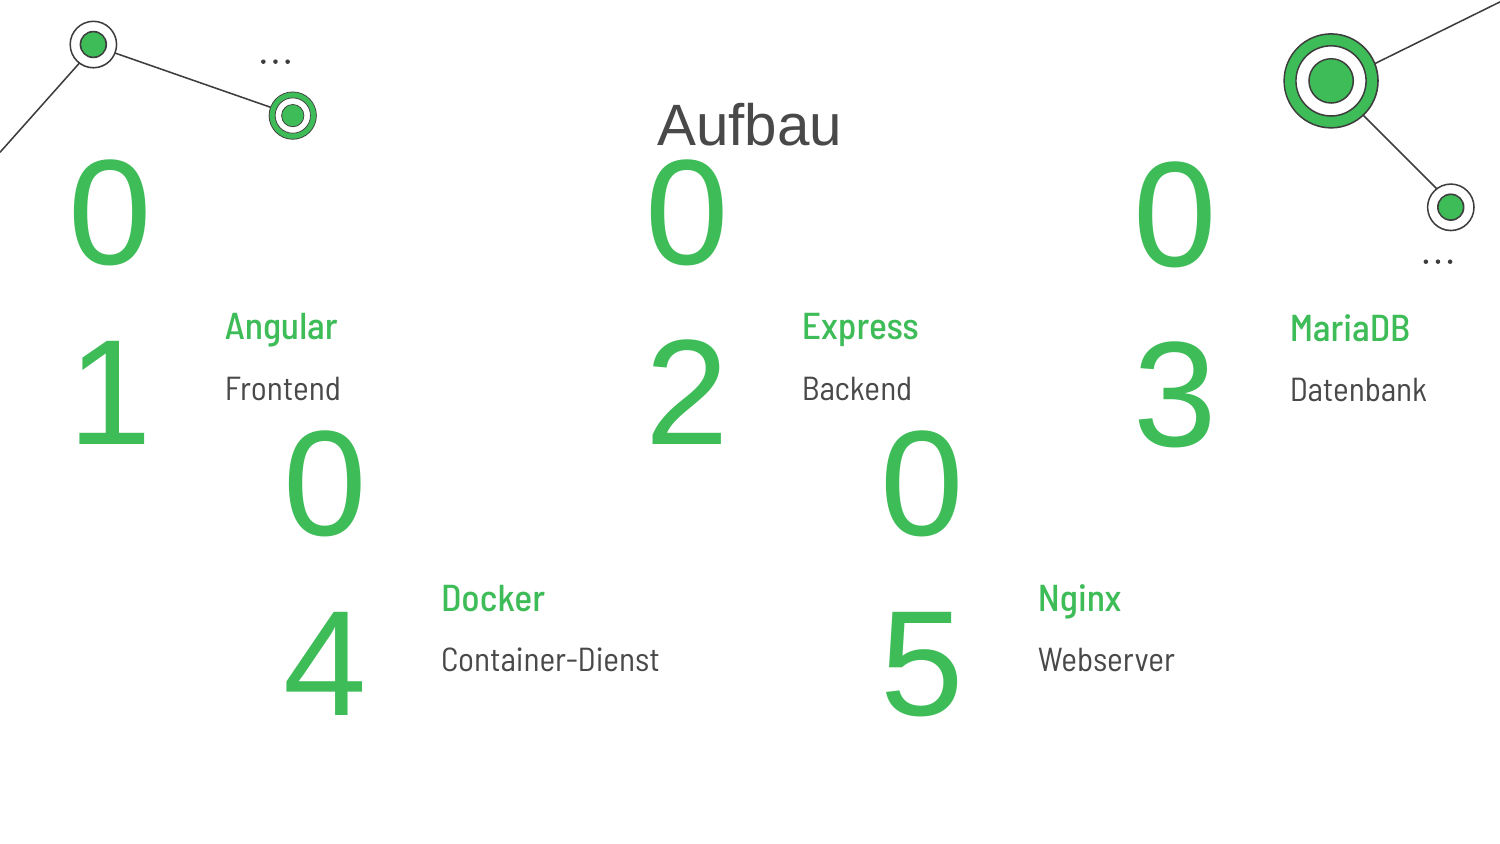

# Aufbau
Angular
Express
MariaDB
01
02
03
Frontend
Backend
Datenbank
Docker
Nginx
04
05
Container-Dienst
Webserver